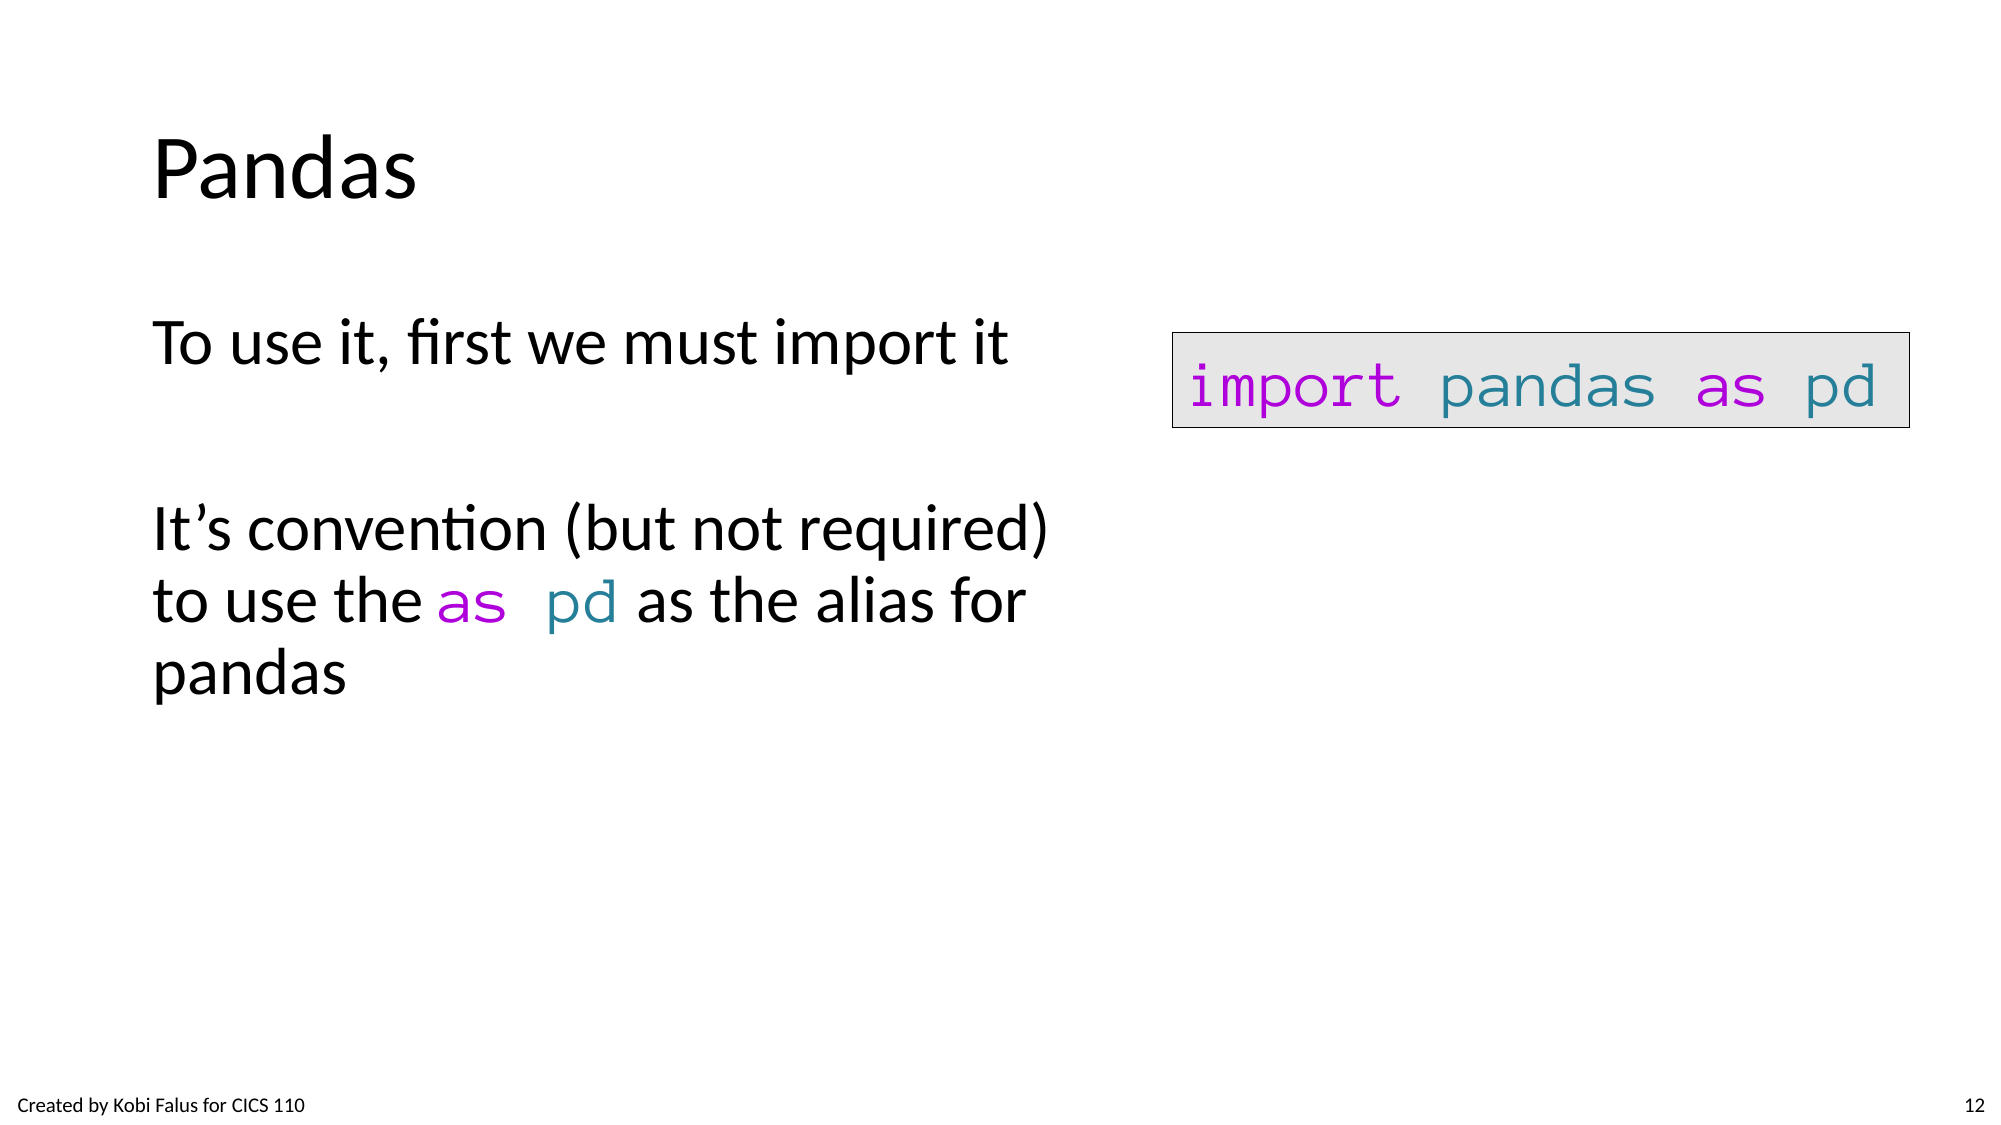

# Pandas
To use it, first we must import it

It’s convention (but not required) to use the as pd as the alias for pandas
import pandas as pd